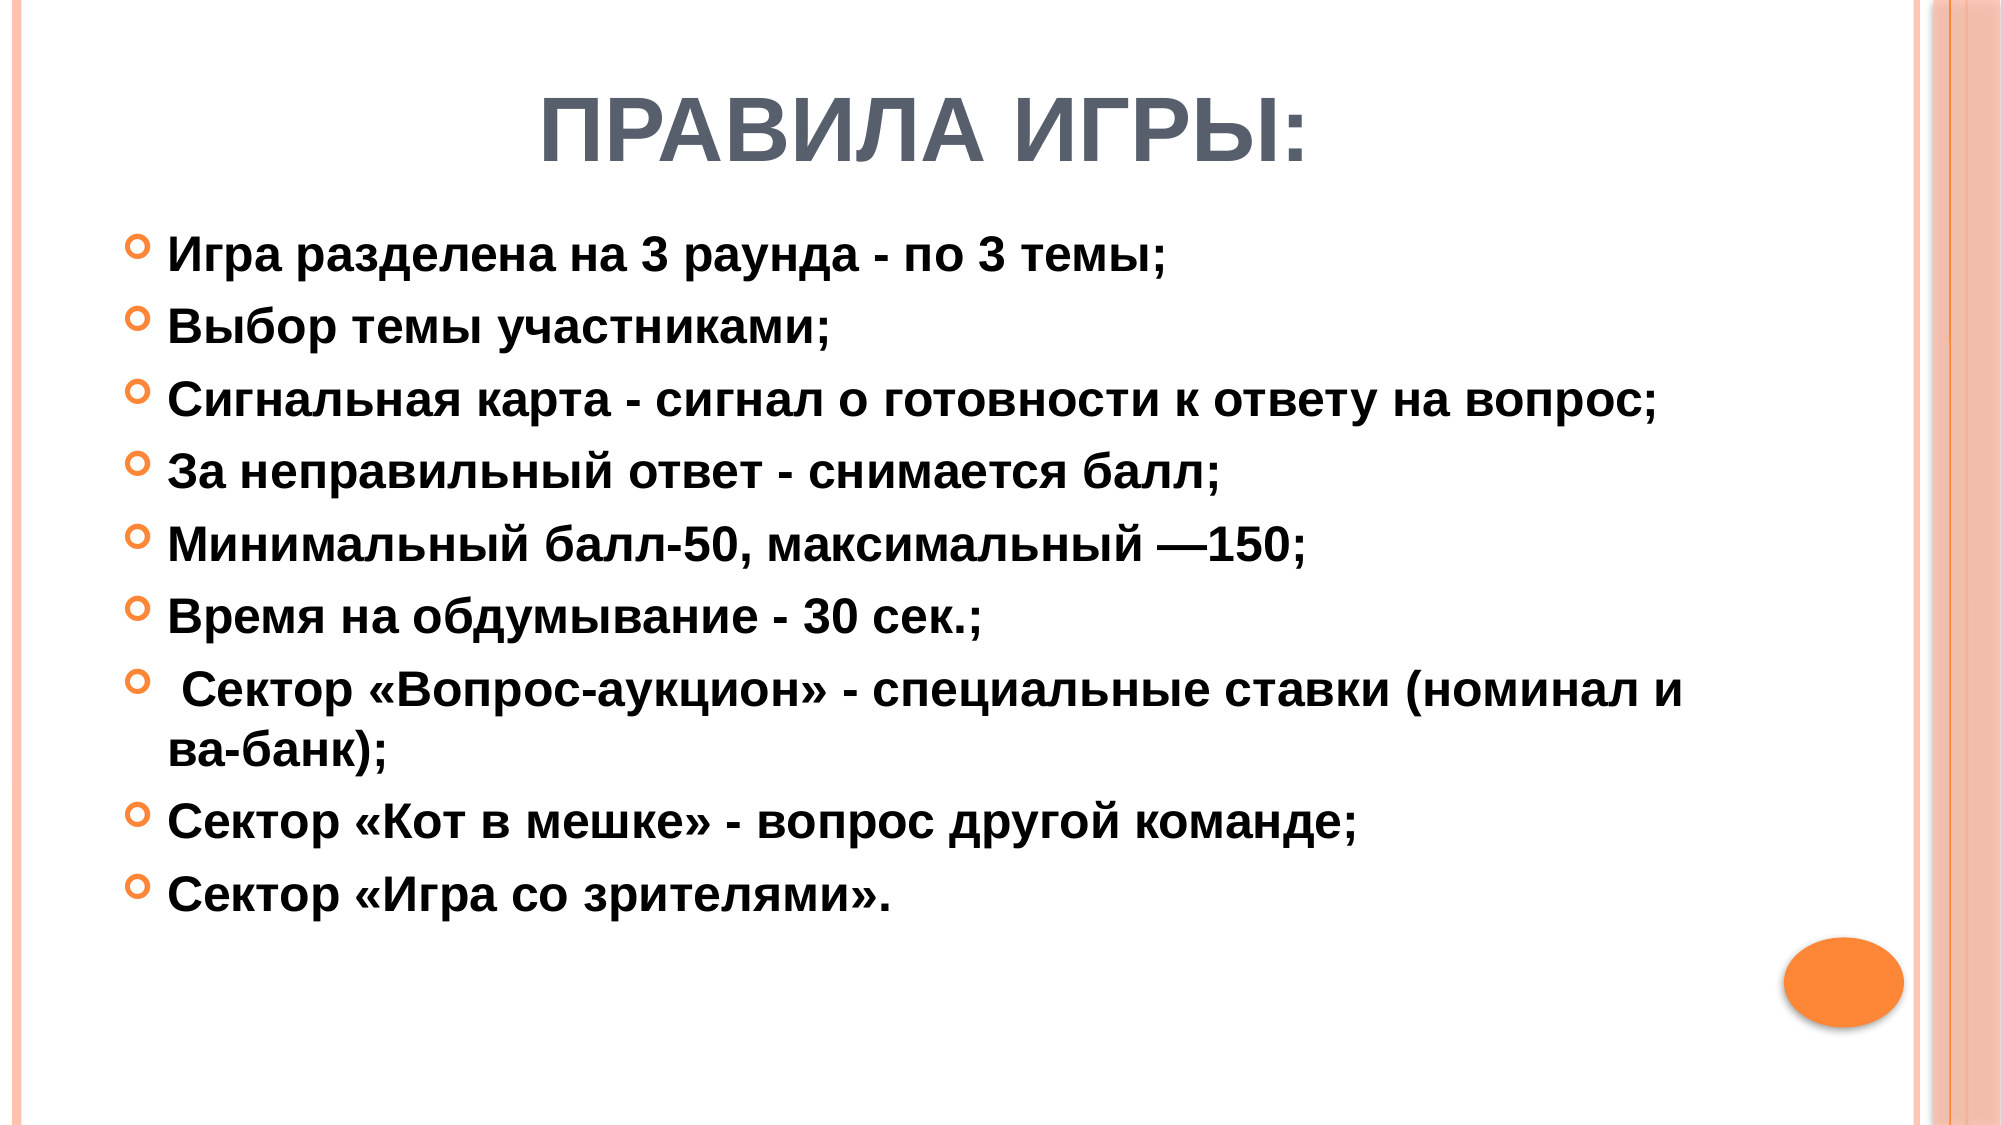

# Правила игры:
Игра разделена на 3 раунда - по 3 темы;
Выбор темы участниками;
Сигнальная карта - сигнал о готовности к ответу на вопрос;
За неправильный ответ - снимается балл;
Минимальный балл-50, максимальный —150;
Время на обдумывание - 30 сек.;
 Сектор «Вопрос-аукцион» - специальные ставки (номинал и ва-банк);
Сектор «Кот в мешке» - вопрос другой команде;
Сектор «Игра со зрителями».